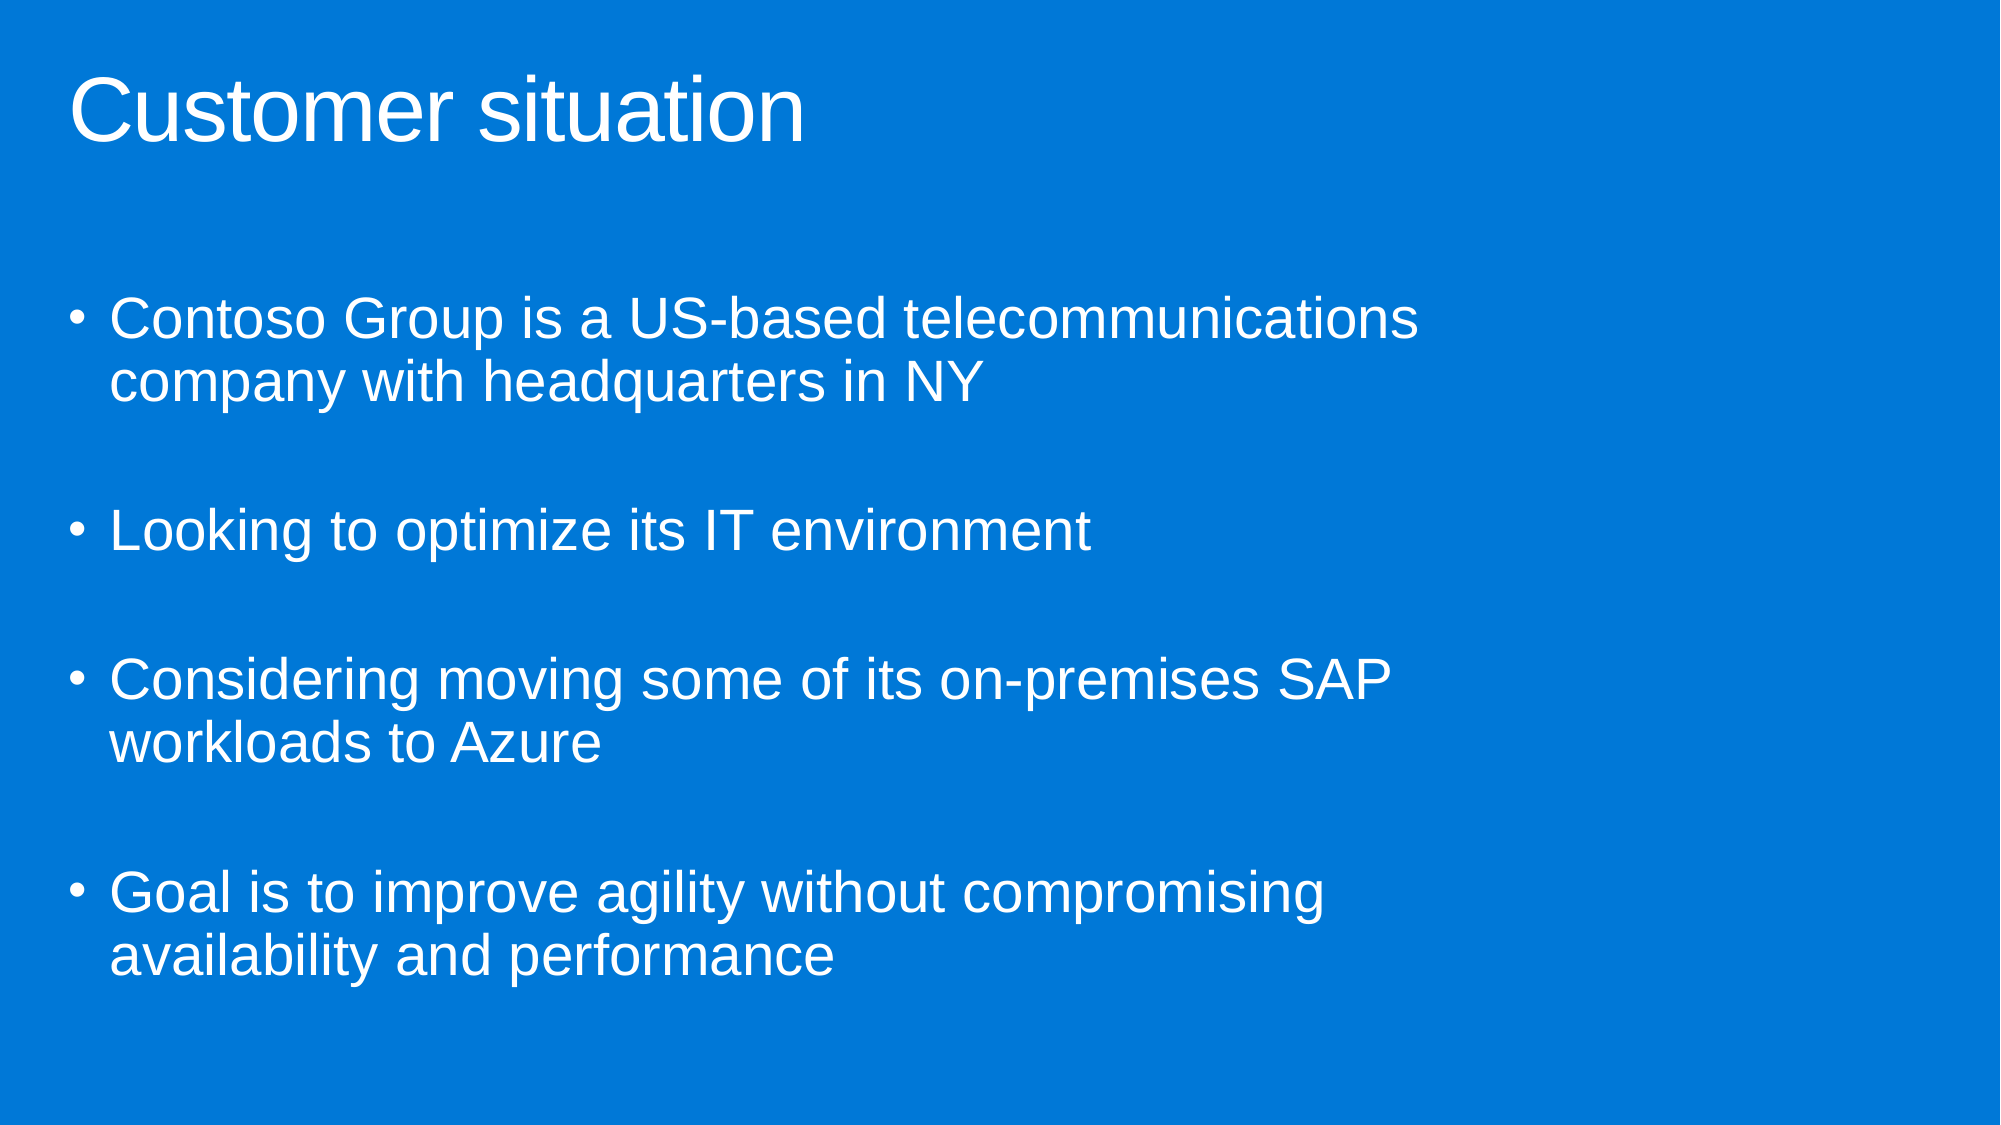

# Customer situation
Contoso Group is a US-based telecommunications company with headquarters in NY

Looking to optimize its IT environment

Considering moving some of its on-premises SAP workloads to Azure

Goal is to improve agility without compromising
availability and performance